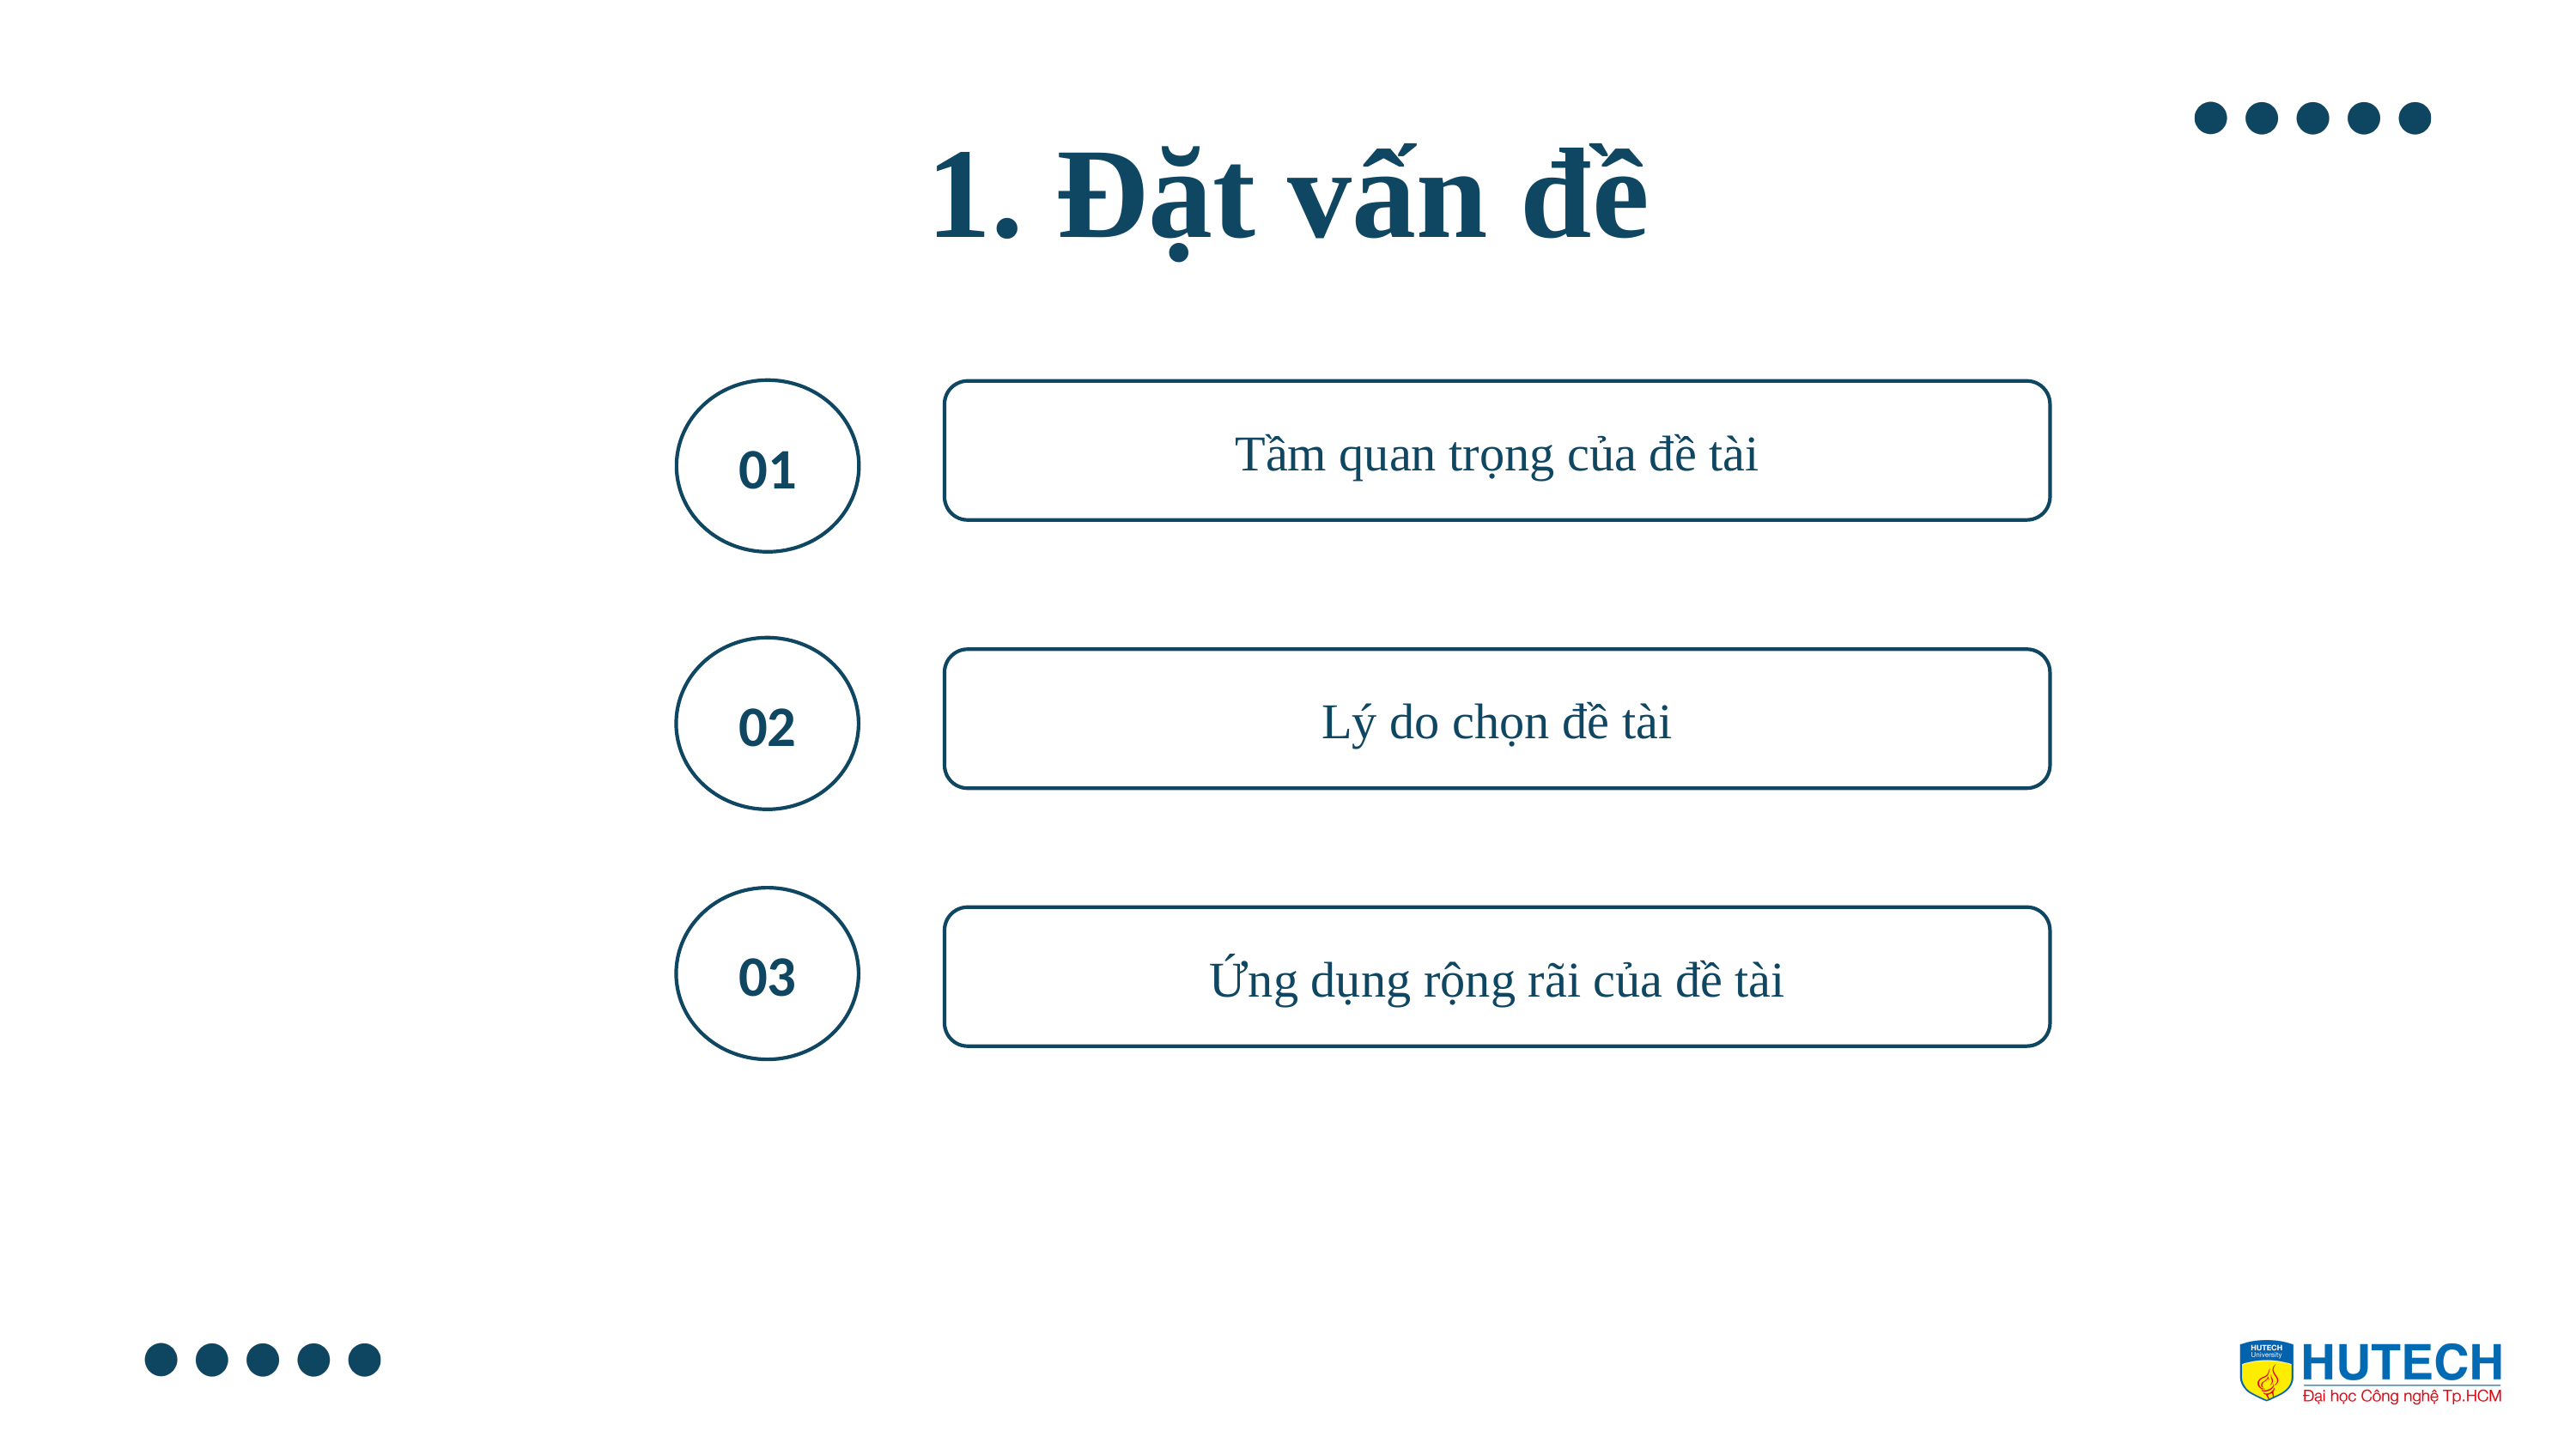

1. Đặt vấn đề
01
Tầm quan trọng của đề tài
02
Lý do chọn đề tài
03
Ứng dụng rộng rãi của đề tài